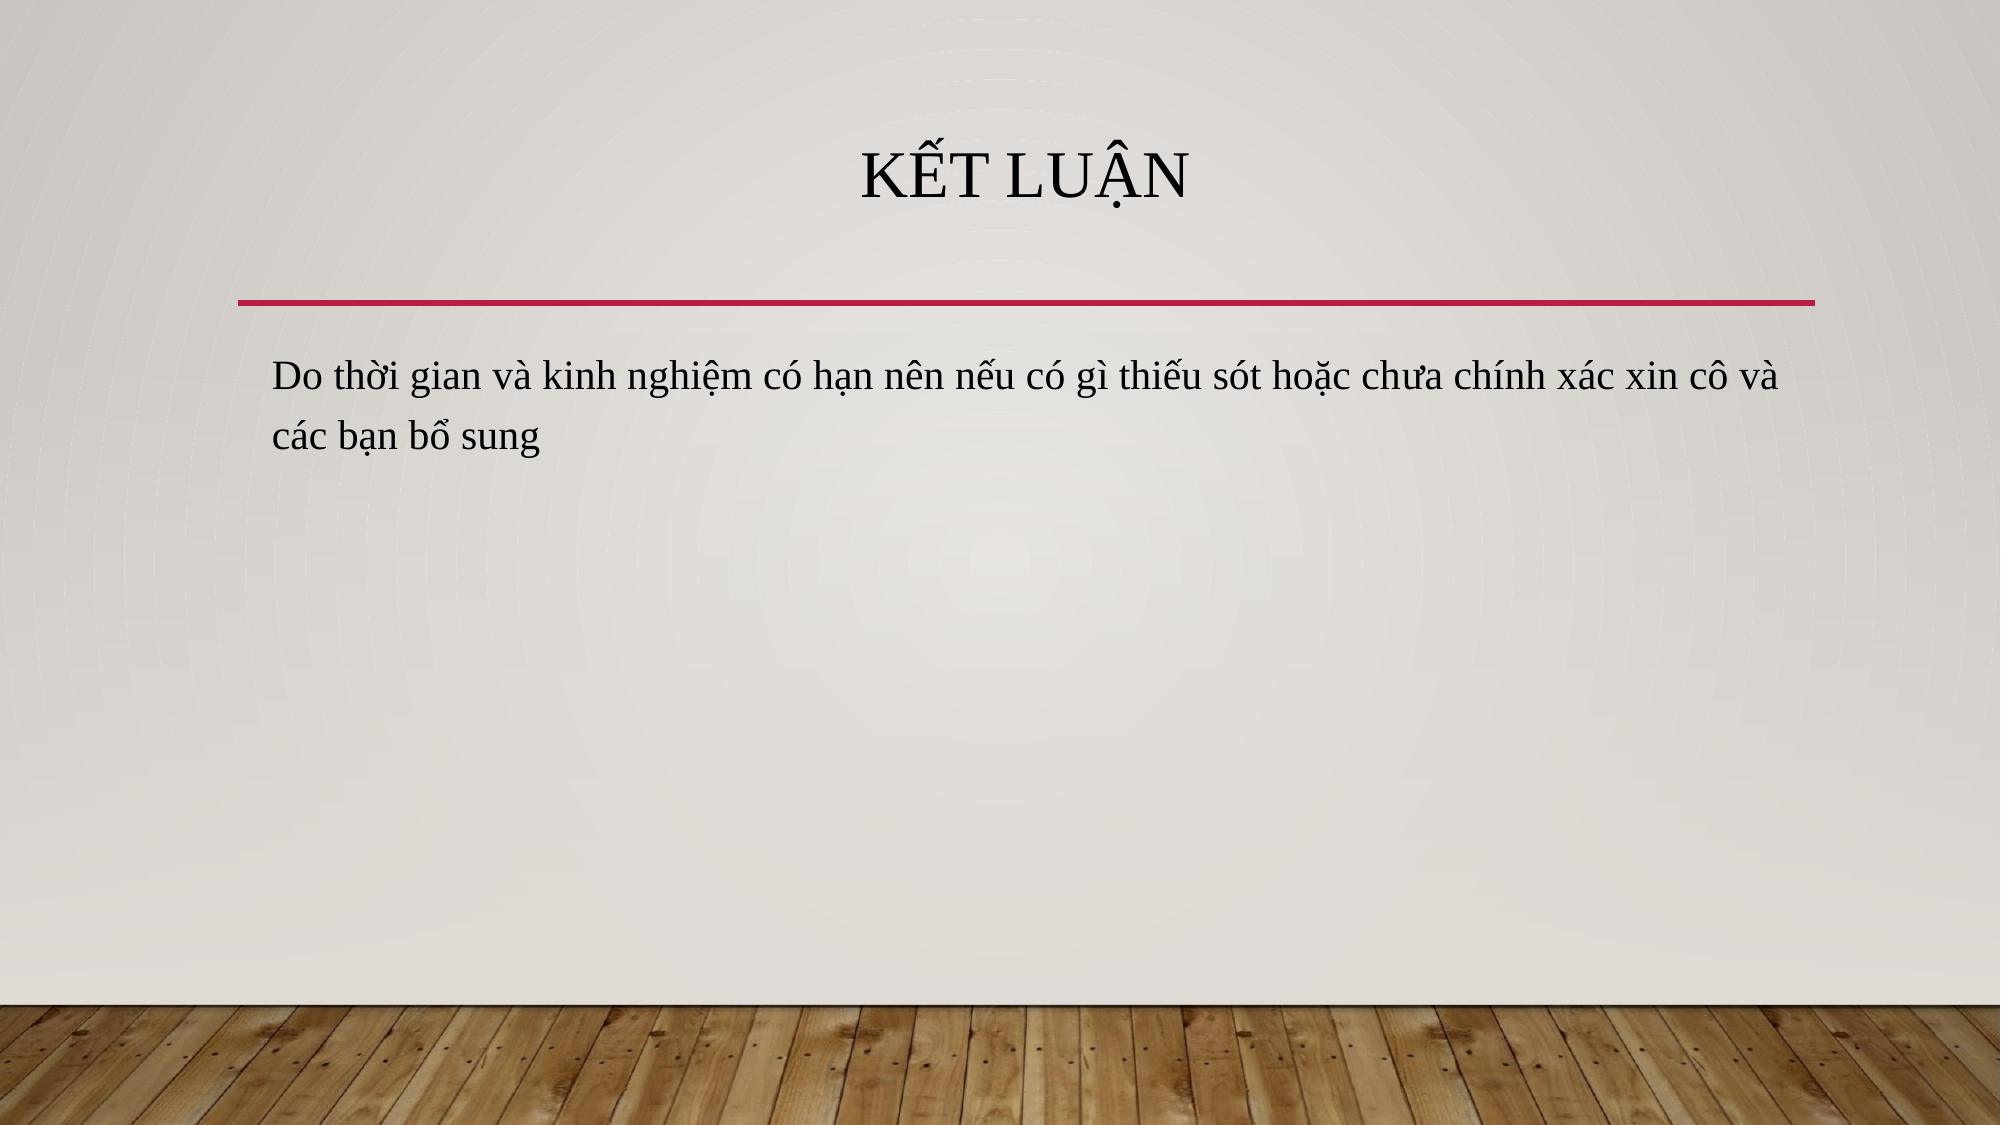

# KẾT LUẬN
Do thời gian và kinh nghiệm có hạn nên nếu có gì thiếu sót hoặc chưa chính xác xin cô và các bạn bổ sung